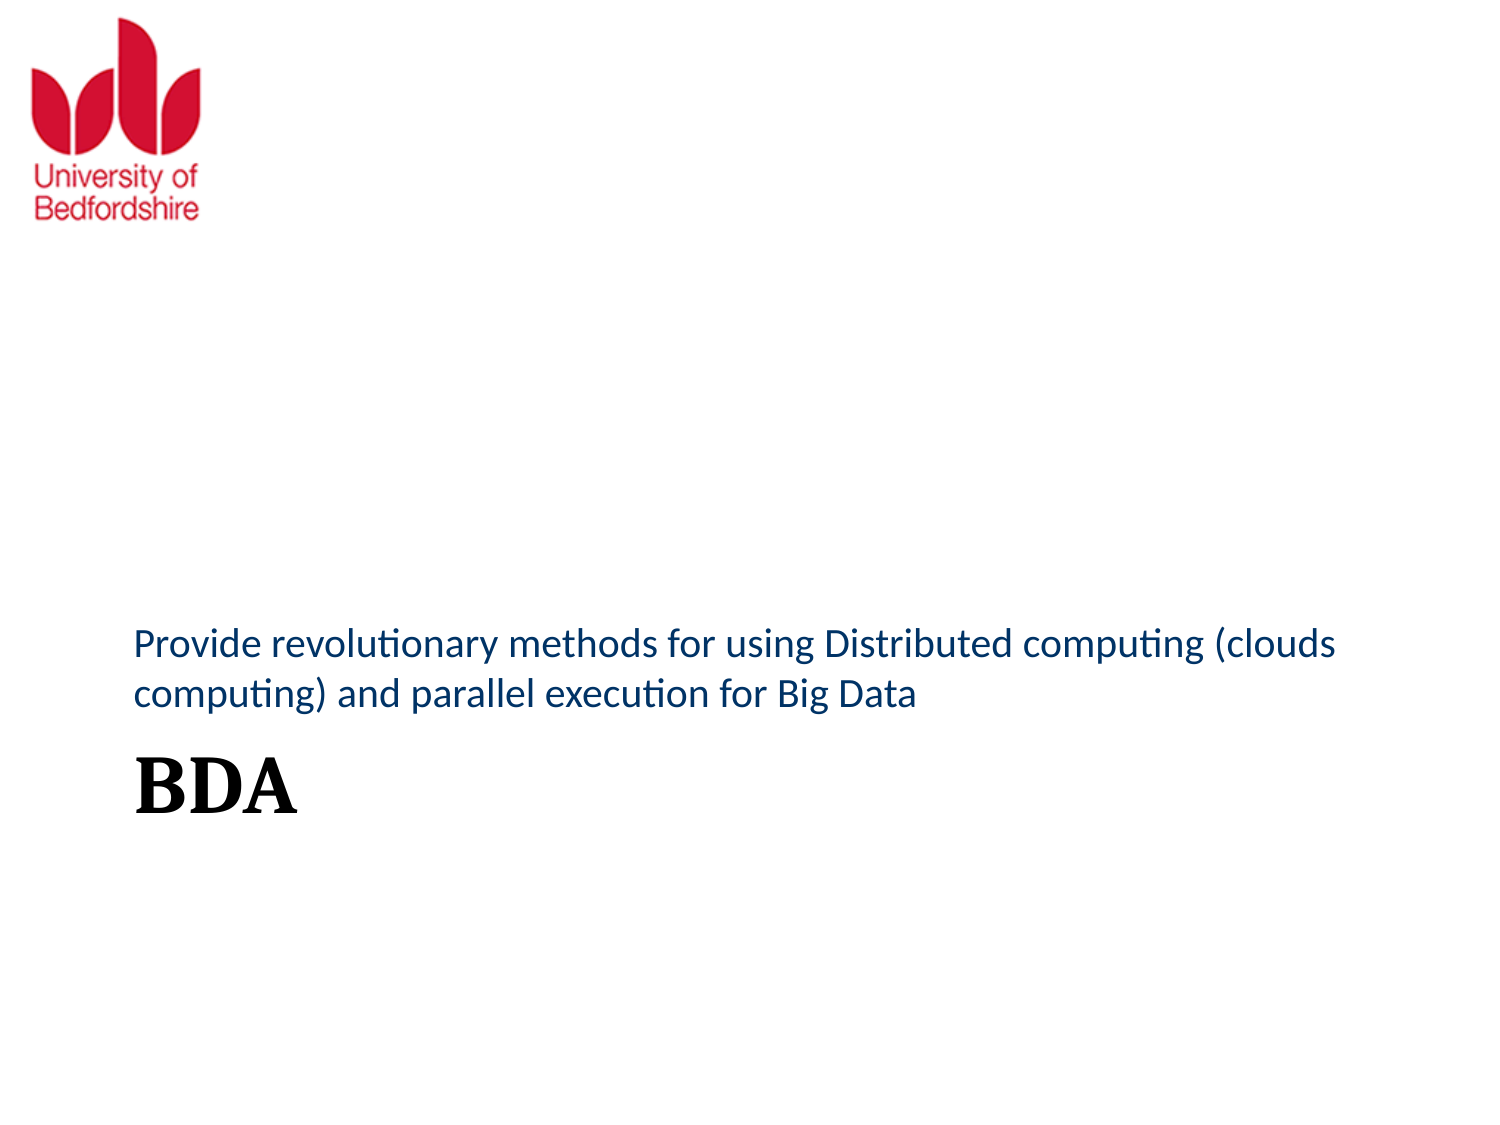

Provide revolutionary methods for using Distributed computing (clouds computing) and parallel execution for Big Data
# BDA